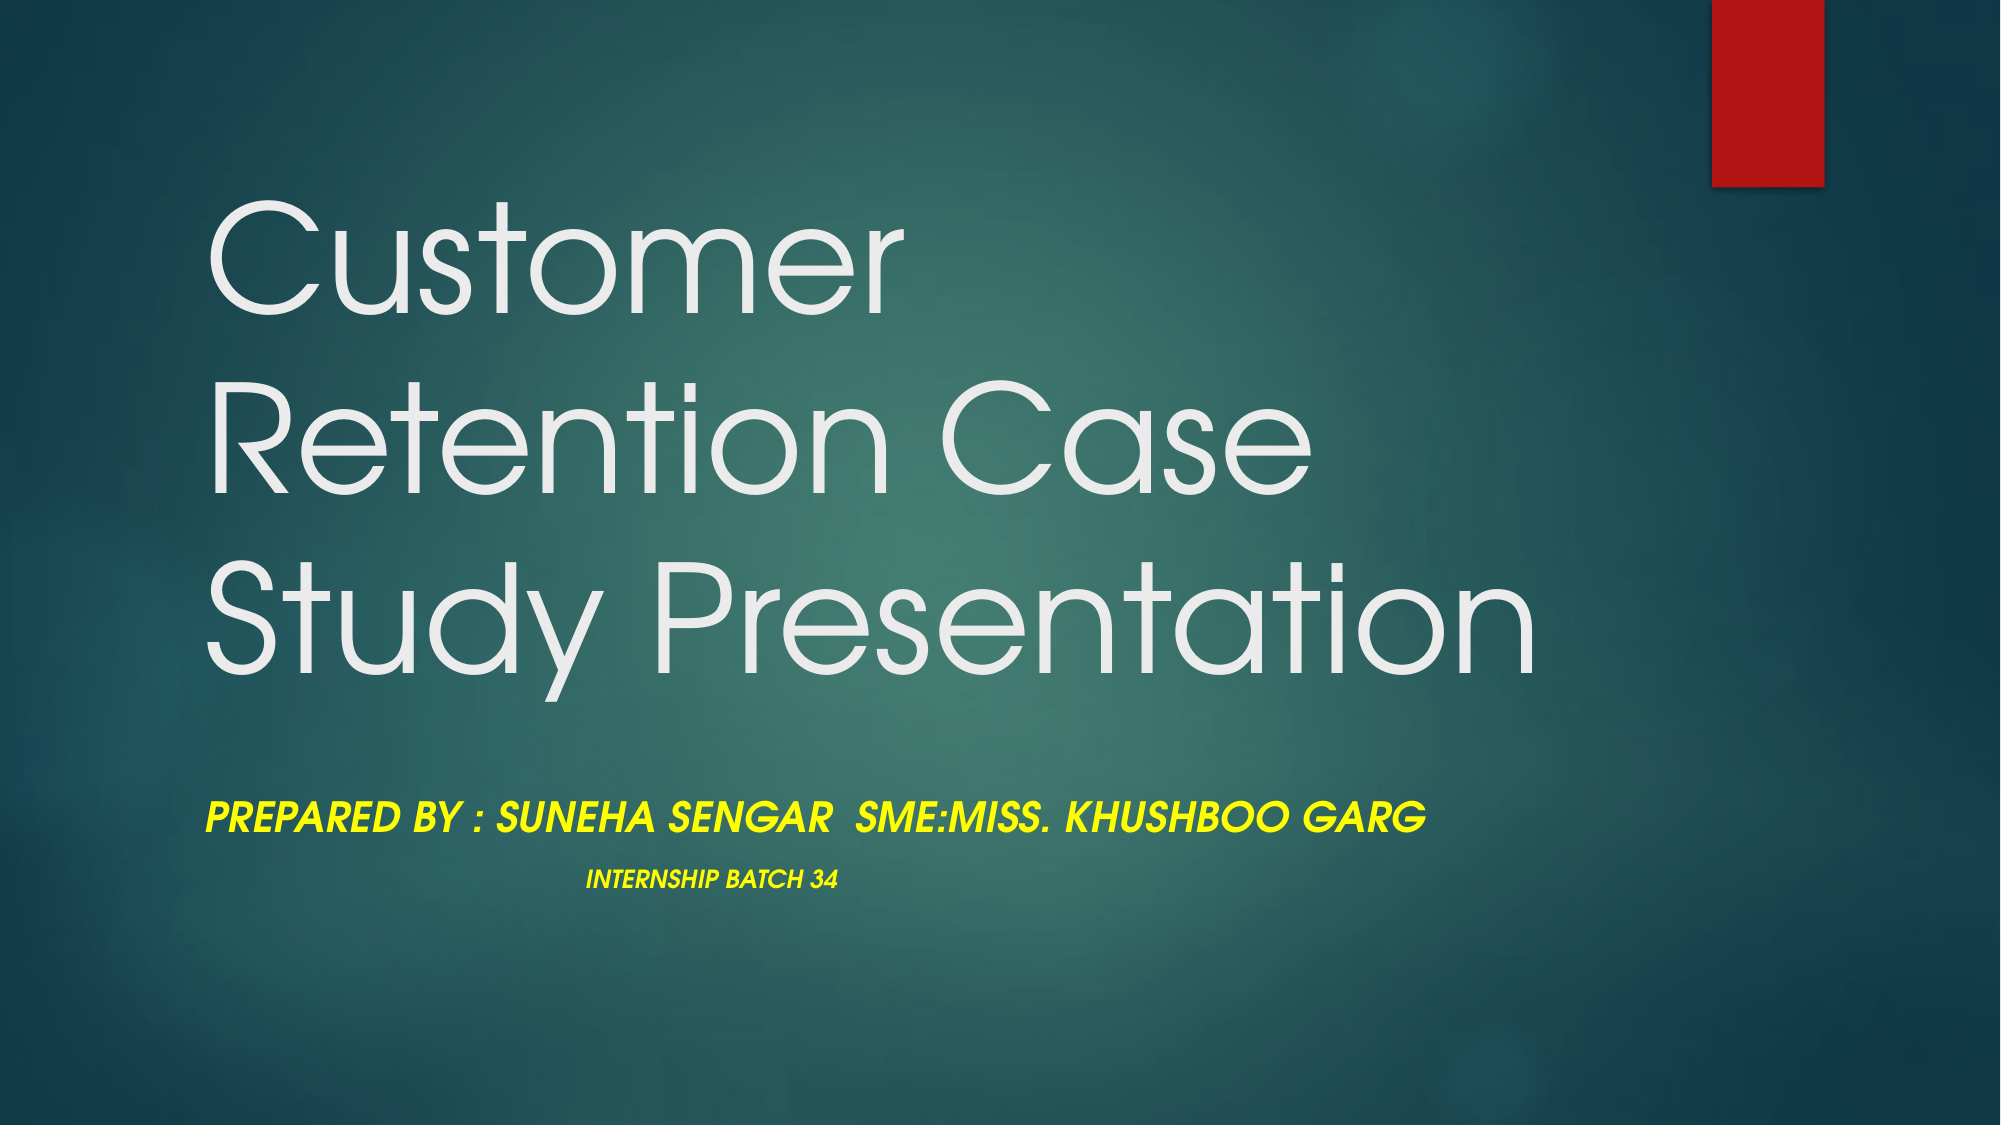

# Customer Retention Case Study Presentation
Prepared by : Suneha sengar  SME:miss. khushboo GARG

Internship batch 34